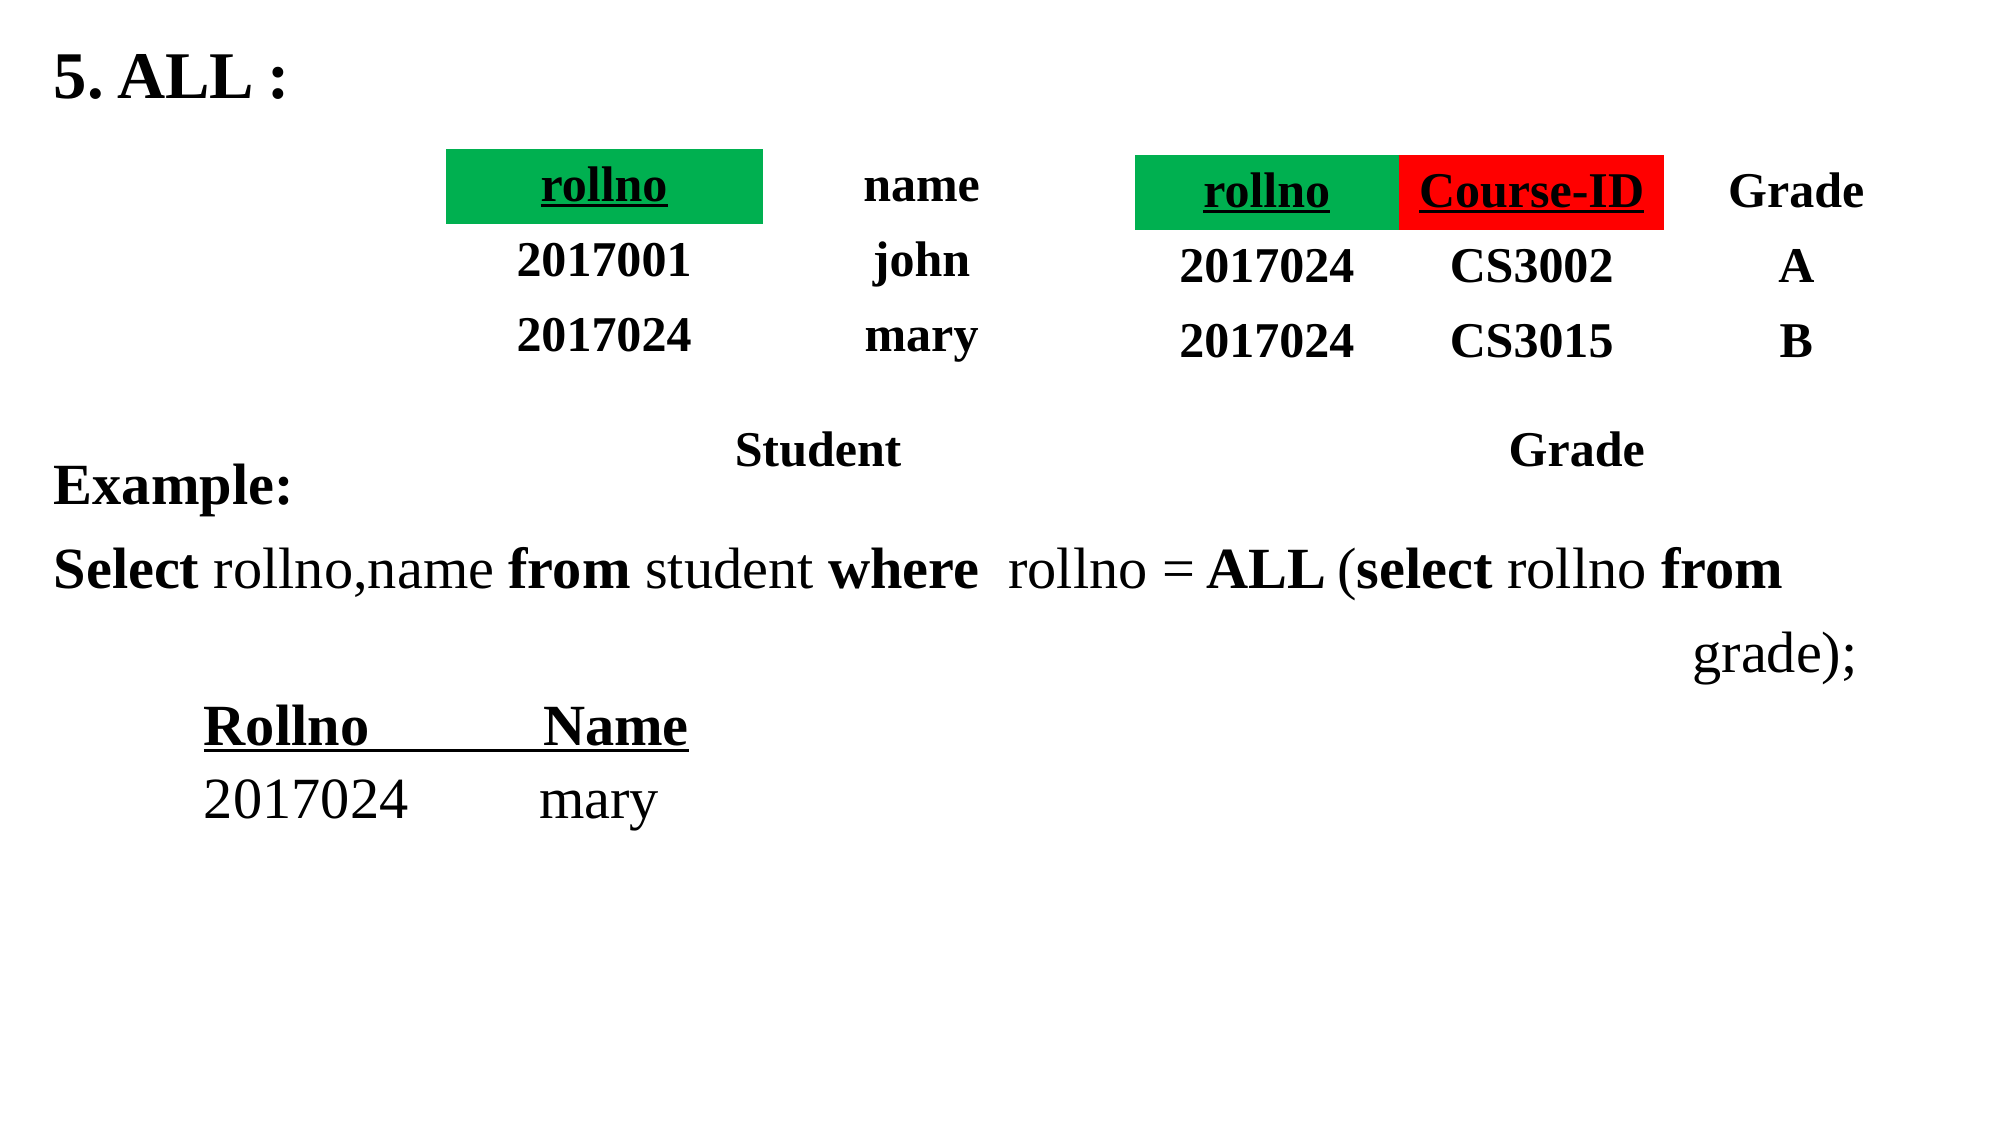

5. ALL :
| rollno | name |
| --- | --- |
| 2017001 | john |
| 2017024 | mary |
| rollno | Course-ID | Grade |
| --- | --- | --- |
| 2017024 | CS3002 | A |
| 2017024 | CS3015 | B |
Student
Grade
Example:
Select rollno,name from student where  rollno = ALL (select rollno from
                                                                                                                 grade);
Rollno            Name
2017024         mary